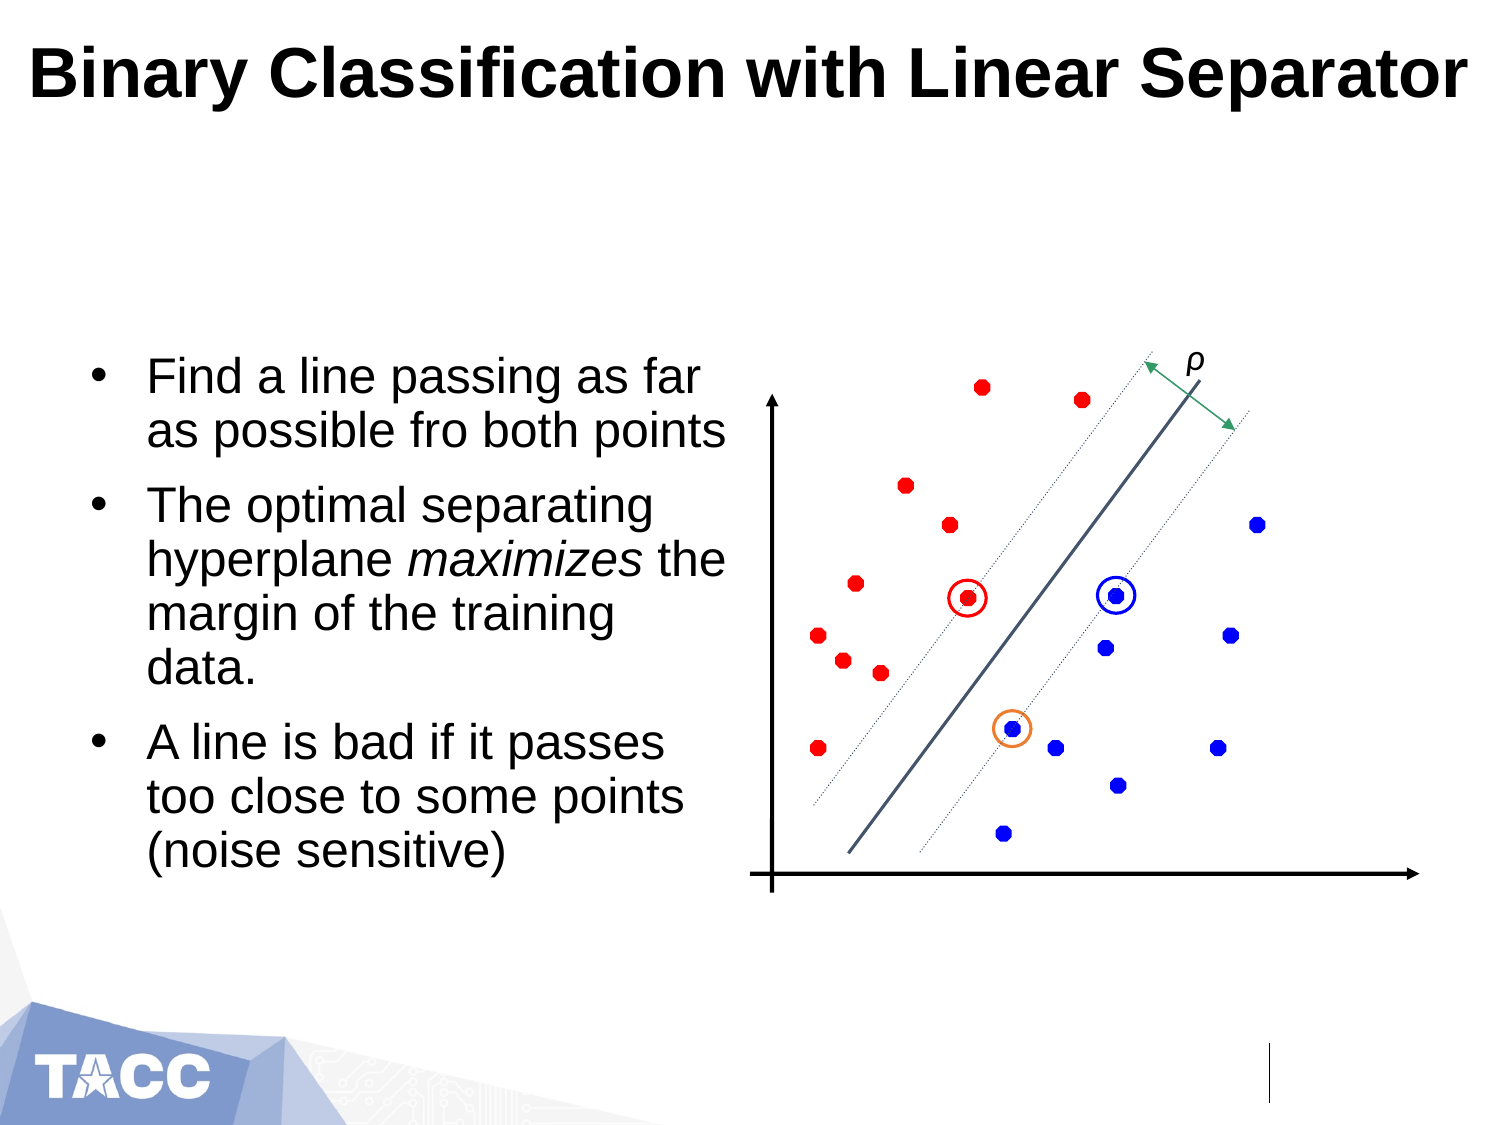

# Binary Classification with Linear Separator

Find a line passing as far as possible fro both points
The optimal separating hyperplane maximizes the margin of the training data.
A line is bad if it passes too close to some points (noise sensitive)
ρ